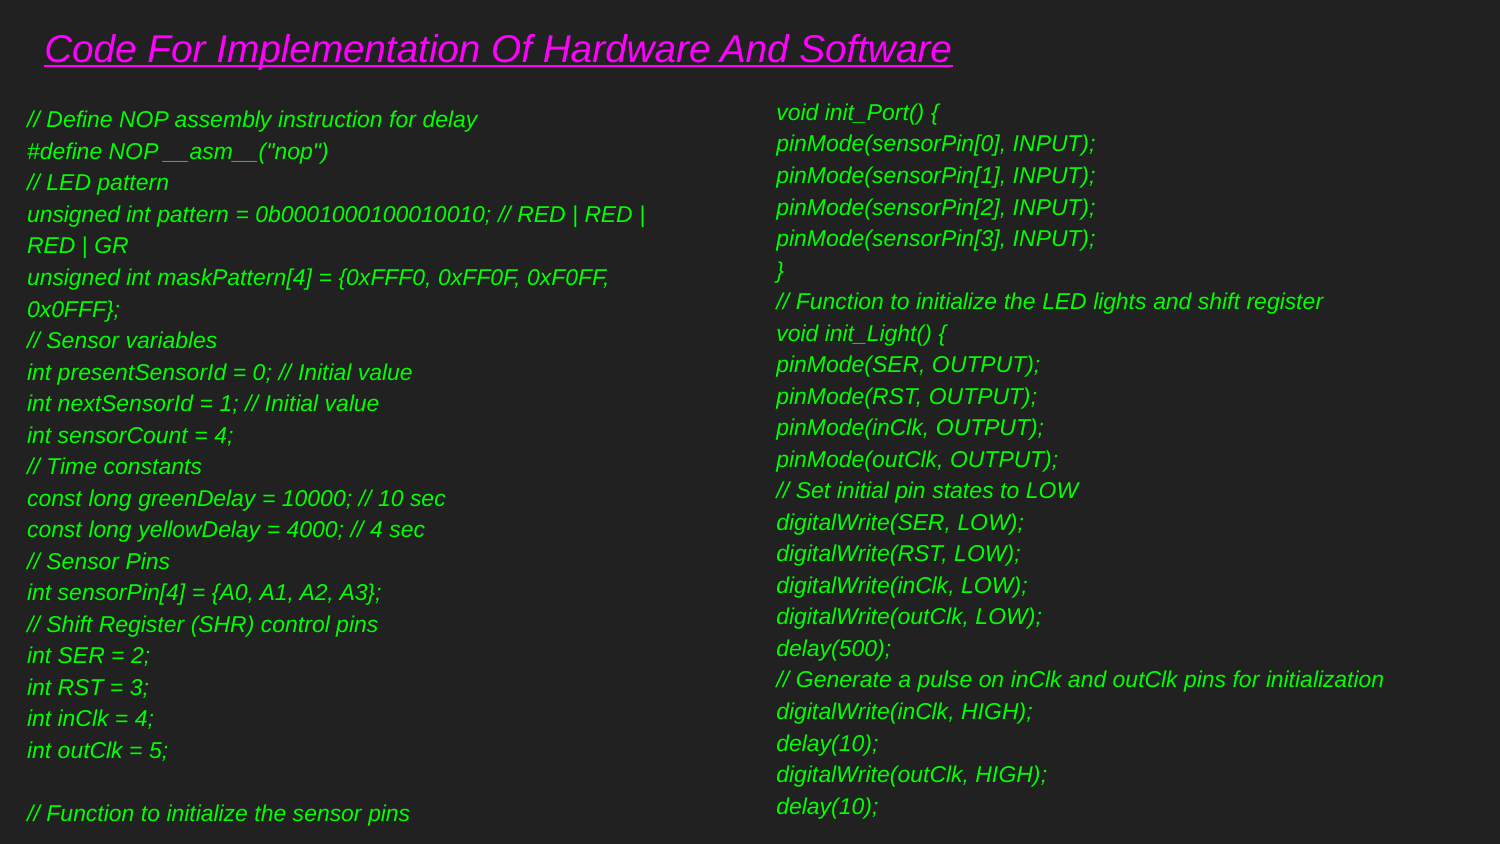

# Code For Implementation Of Hardware And Software
void init_Port() {
pinMode(sensorPin[0], INPUT);
pinMode(sensorPin[1], INPUT);
pinMode(sensorPin[2], INPUT);
pinMode(sensorPin[3], INPUT);
}
// Function to initialize the LED lights and shift register
void init_Light() {
pinMode(SER, OUTPUT);
pinMode(RST, OUTPUT);
pinMode(inClk, OUTPUT);
pinMode(outClk, OUTPUT);
// Set initial pin states to LOW
digitalWrite(SER, LOW);
digitalWrite(RST, LOW);
digitalWrite(inClk, LOW);
digitalWrite(outClk, LOW);
delay(500);
// Generate a pulse on inClk and outClk pins for initialization
digitalWrite(inClk, HIGH);
delay(10);
digitalWrite(outClk, HIGH);
delay(10);

// Define NOP assembly instruction for delay
#define NOP __asm__("nop")
// LED pattern
unsigned int pattern = 0b0001000100010010; // RED | RED | RED | GR
unsigned int maskPattern[4] = {0xFFF0, 0xFF0F, 0xF0FF, 0x0FFF};
// Sensor variables
int presentSensorId = 0; // Initial value
int nextSensorId = 1; // Initial value
int sensorCount = 4;
// Time constants
const long greenDelay = 10000; // 10 sec
const long yellowDelay = 4000; // 4 sec
// Sensor Pins
int sensorPin[4] = {A0, A1, A2, A3};
// Shift Register (SHR) control pins
int SER = 2;
int RST = 3;
int inClk = 4;
int outClk = 5;

// Function to initialize the sensor pins